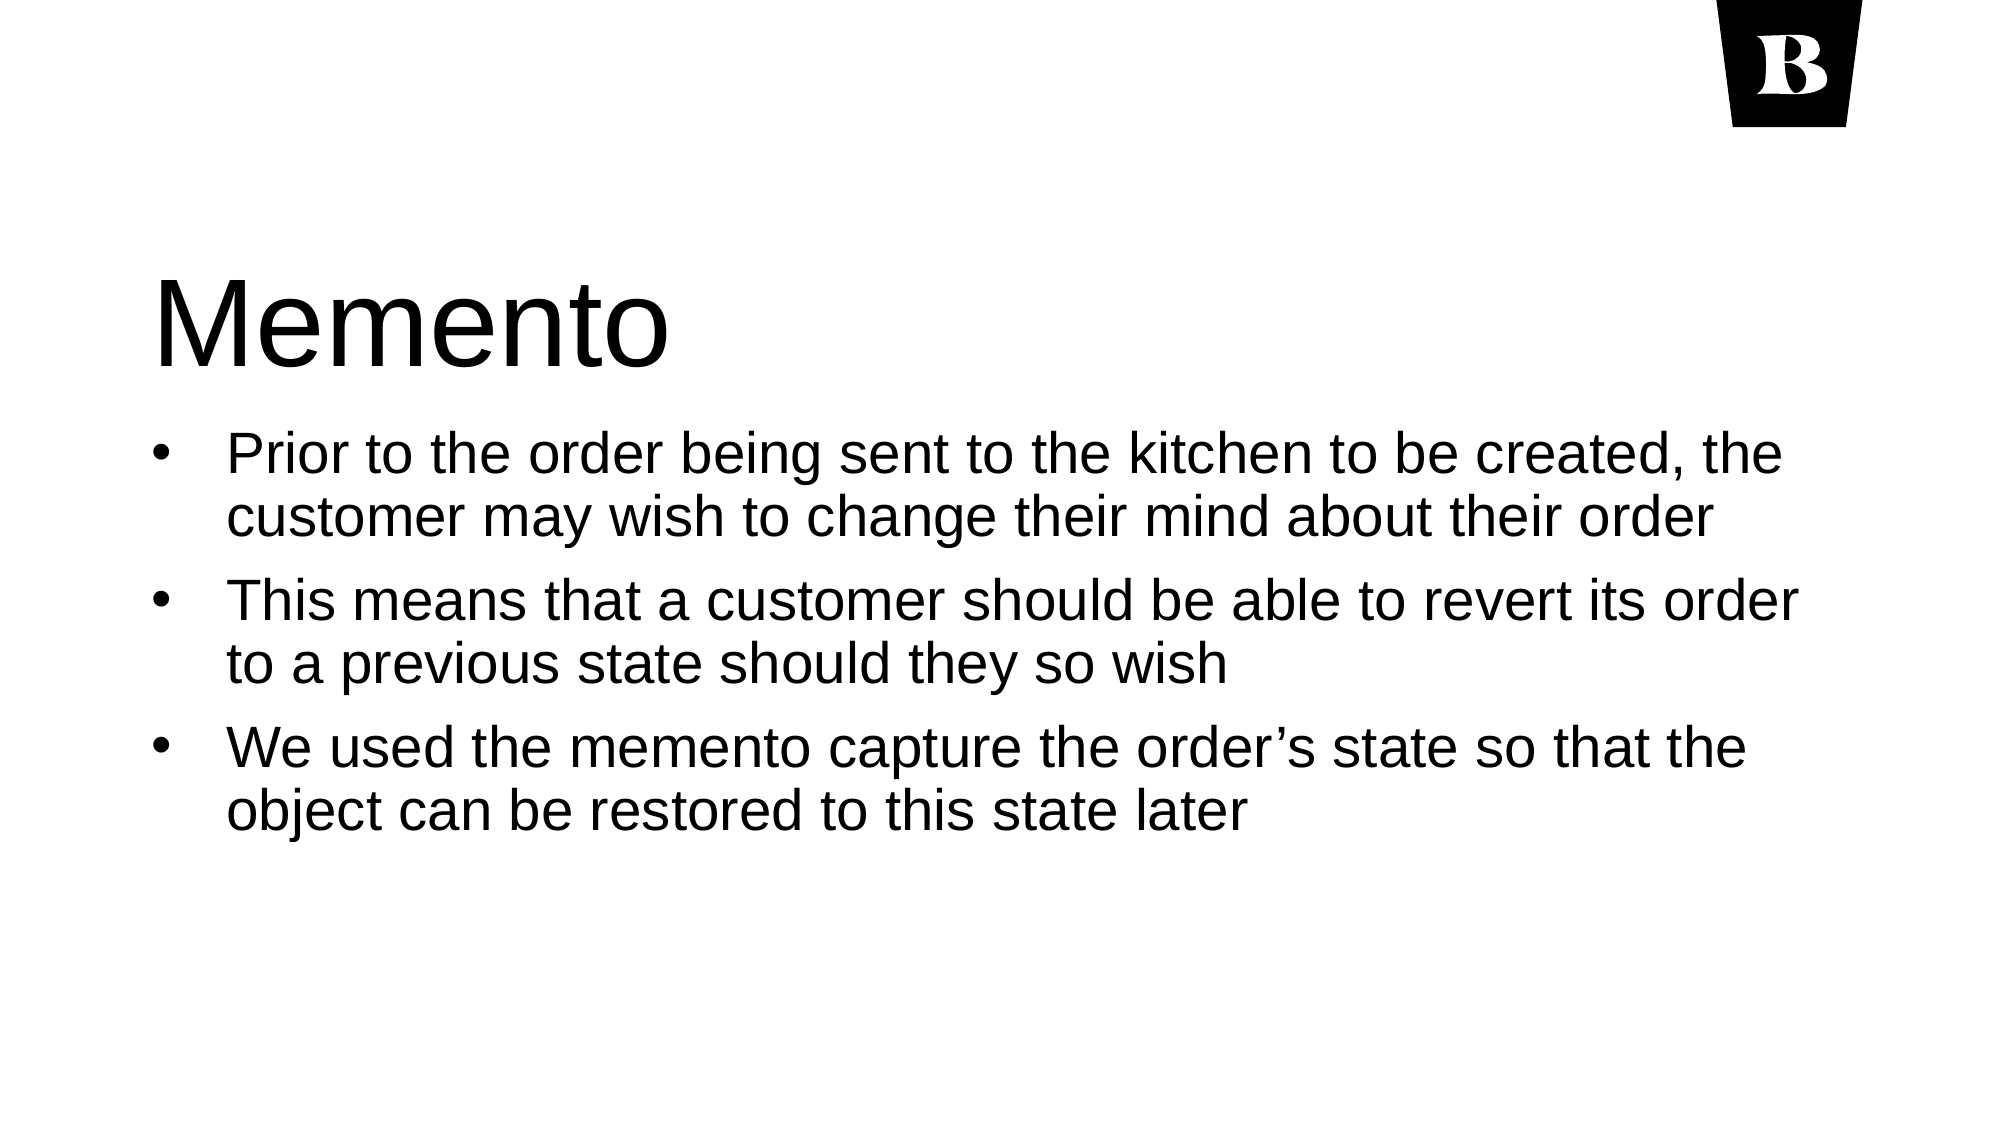

# Memento
Prior to the order being sent to the kitchen to be created, the customer may wish to change their mind about their order
This means that a customer should be able to revert its order to a previous state should they so wish
We used the memento capture the order’s state so that the object can be restored to this state later